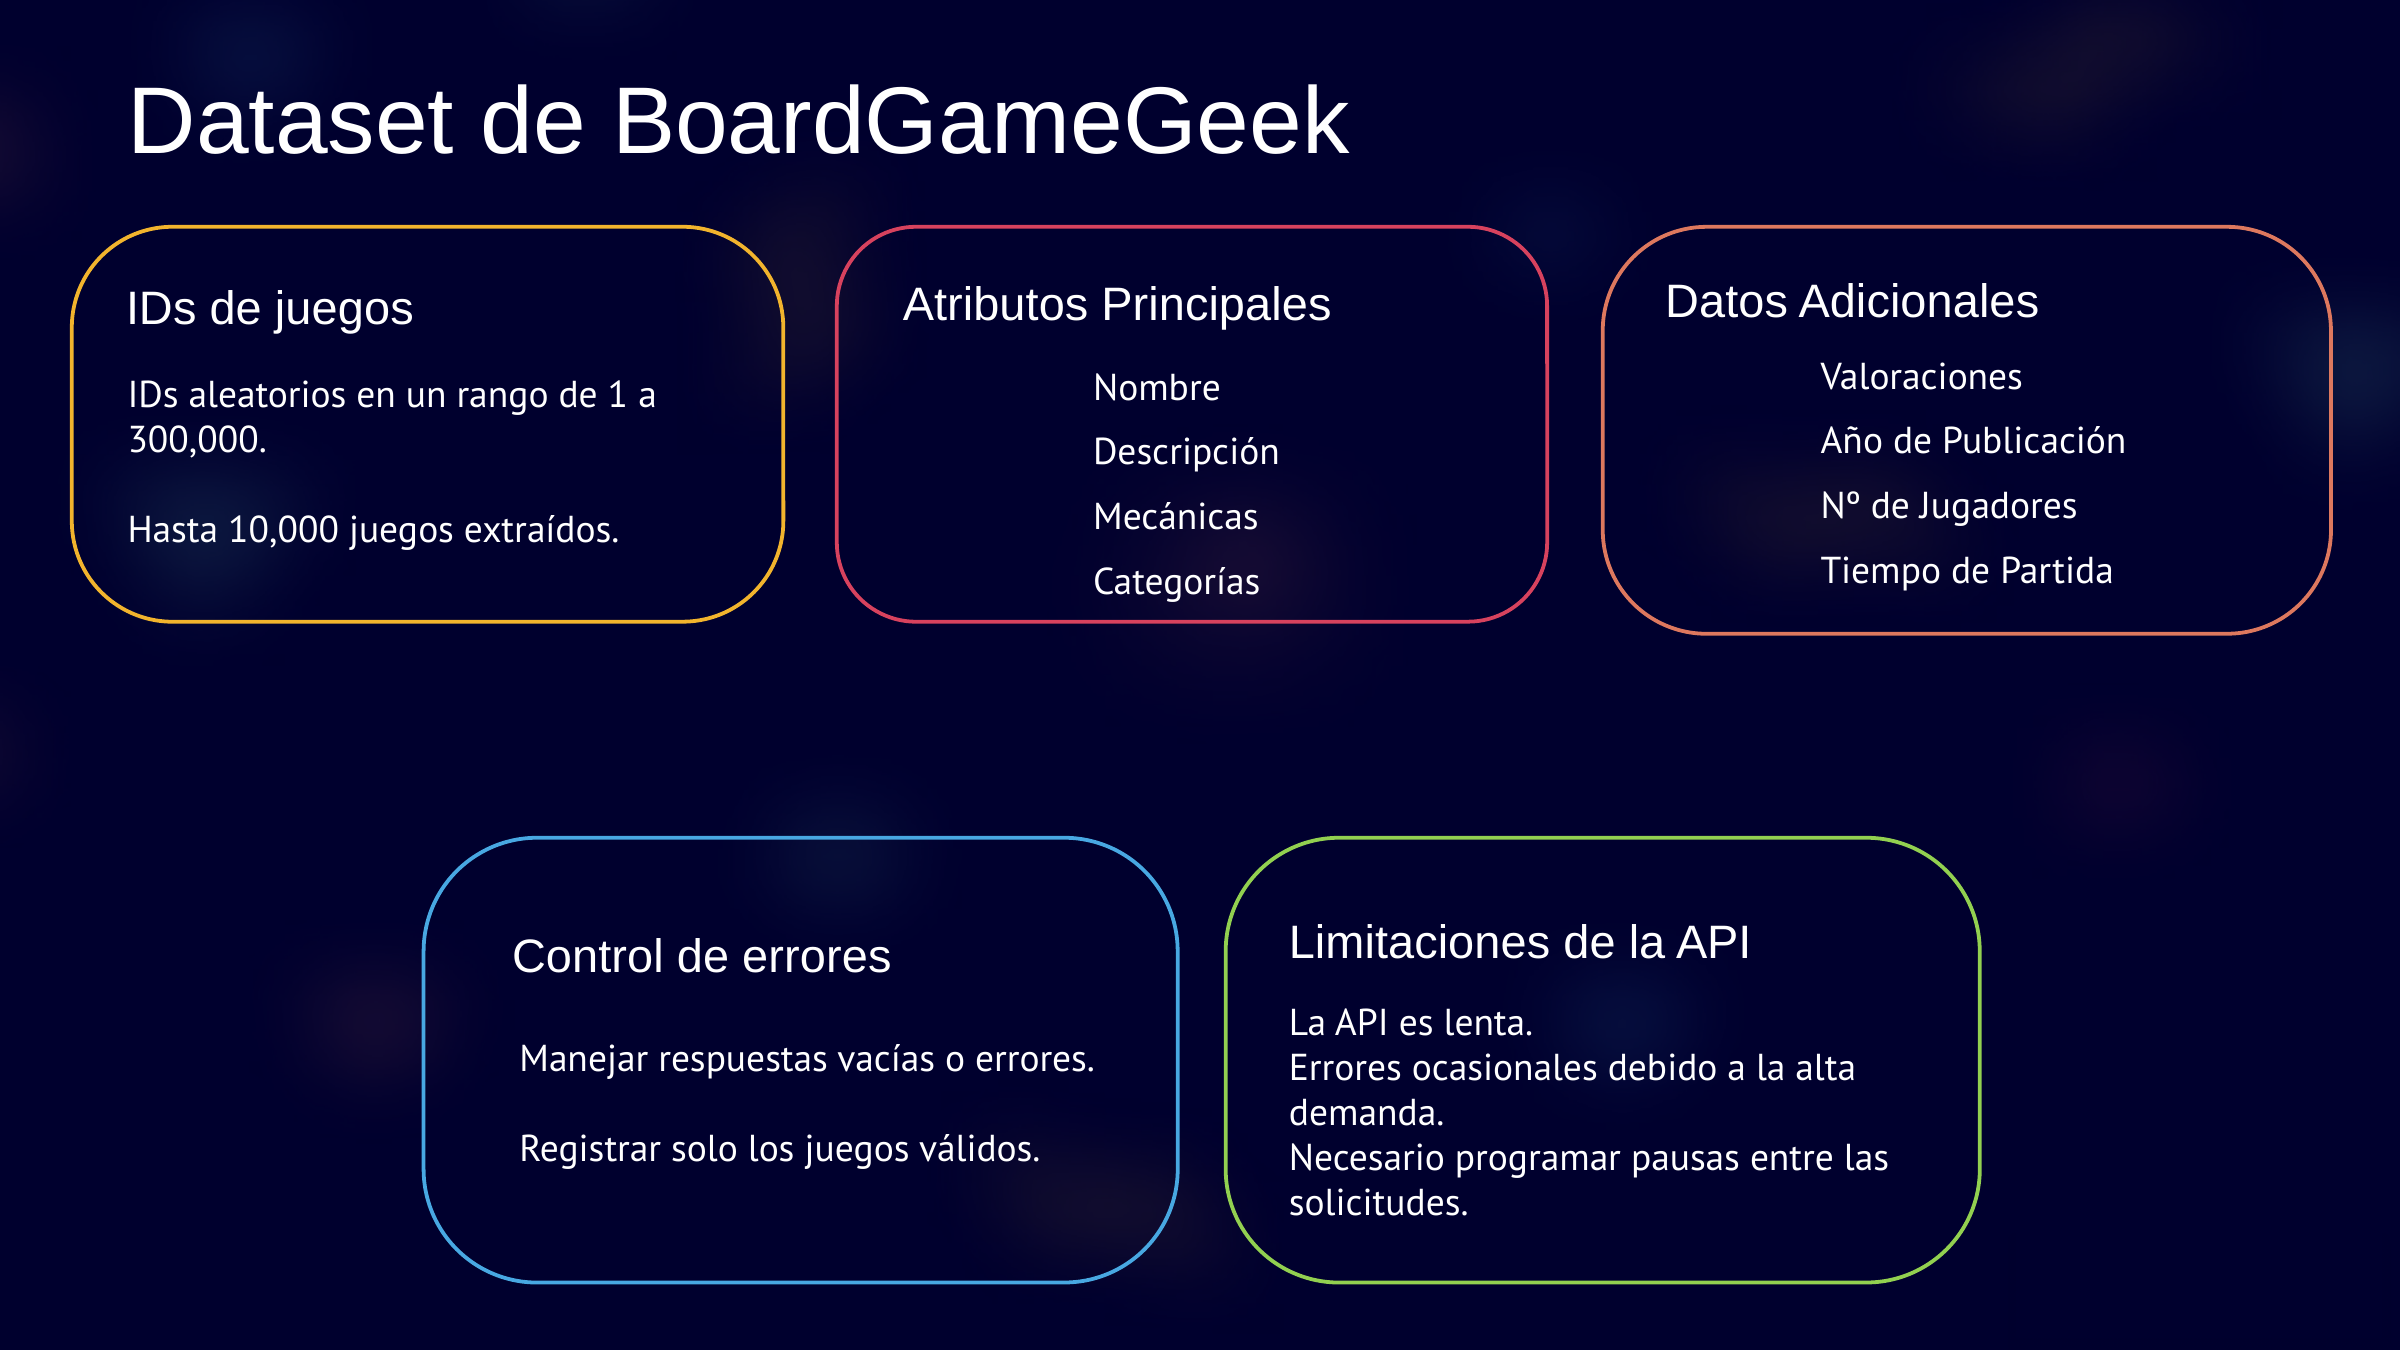

Dataset de BoardGameGeek

Datos Adicionales
IDs de juegos
Atributos Principales
Valoraciones
Año de Publicación
Nº de Jugadores
Tiempo de Partida
Nombre
Descripción
Mecánicas
Categorías
IDs aleatorios en un rango de 1 a 300,000.

Hasta 10,000 juegos extraídos.

Limitaciones de la API
Control de errores
La API es lenta.
Errores ocasionales debido a la alta demanda.
Necesario programar pausas entre las solicitudes.
Manejar respuestas vacías o errores.

Registrar solo los juegos válidos.